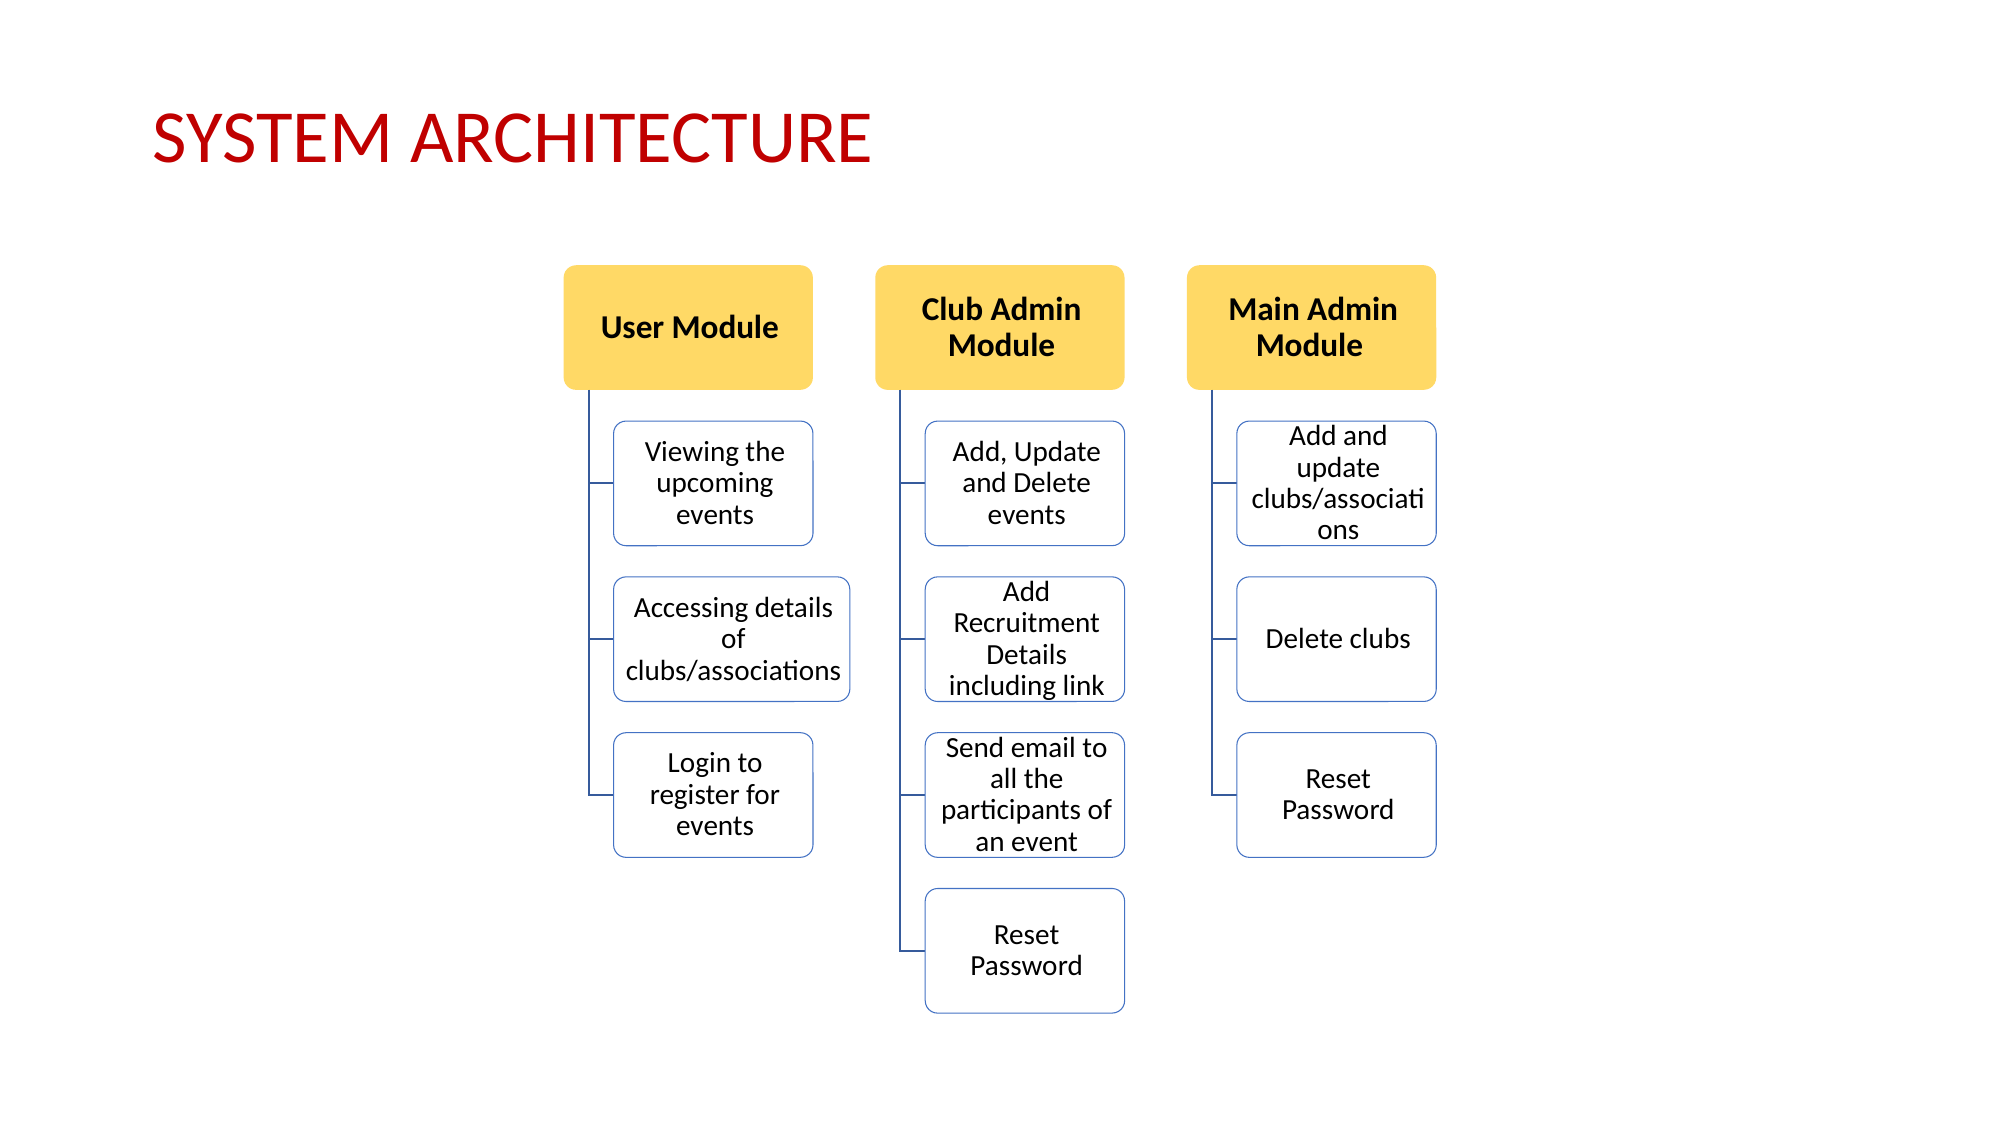

# SYSTEM ARCHITECTURE
User Module
Viewing the upcoming events
Accessing details of clubs/associations
Login to register for events
Club Admin Module
Add, Update and Delete events
Add Recruitment Details including link
Send email to all the participants of an event
Reset Password
Main Admin Module
Add and update clubs/associations
Delete clubs
Reset Password